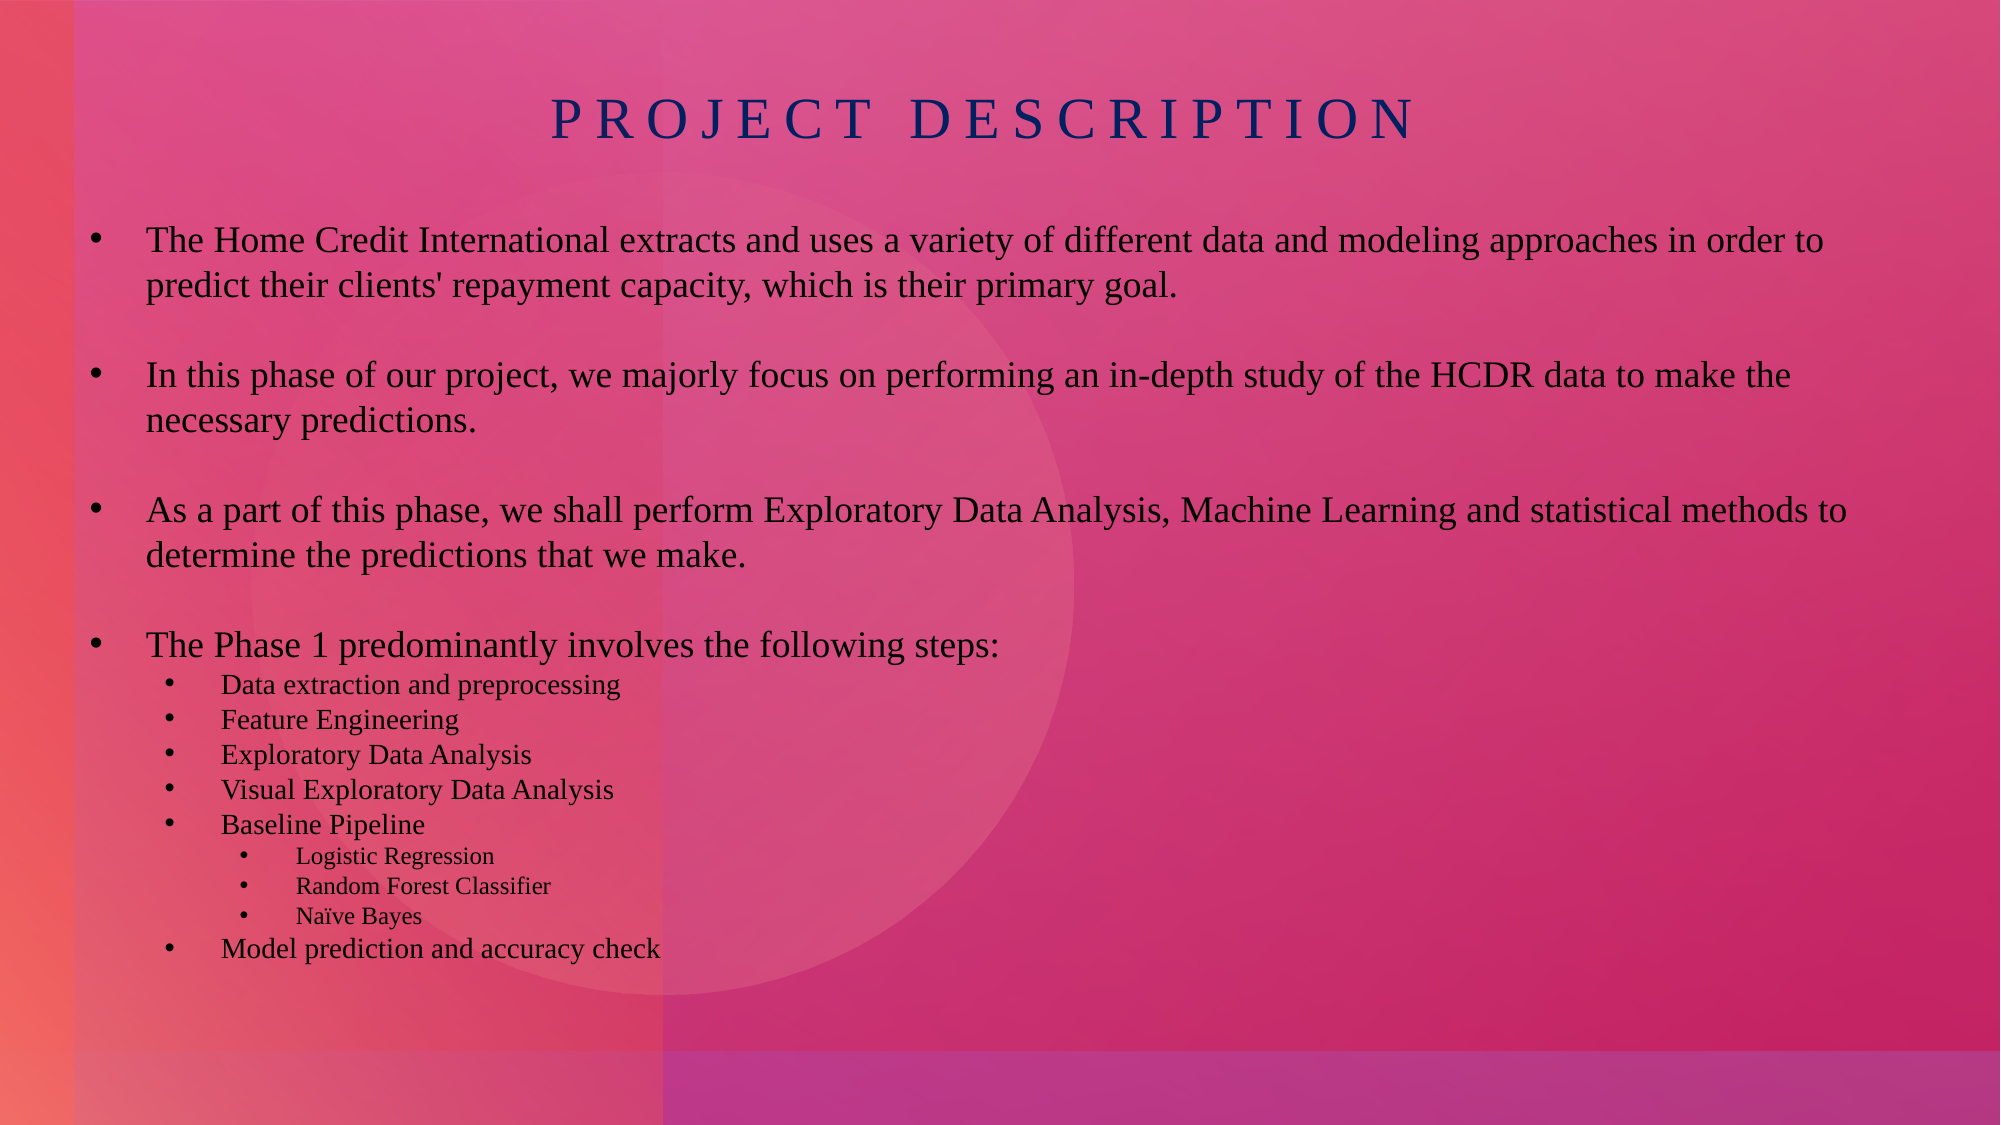

Project description

The Home Credit International extracts and uses a variety of different data and modeling approaches in order to predict their clients' repayment capacity, which is their primary goal.

In this phase of our project, we majorly focus on performing an in-depth study of the HCDR data to make the necessary predictions.

As a part of this phase, we shall perform Exploratory Data Analysis, Machine Learning and statistical methods to determine the predictions that we make.

The Phase 1 predominantly involves the following steps:
Data extraction and preprocessing
Feature Engineering
Exploratory Data Analysis
Visual Exploratory Data Analysis
Baseline Pipeline
Logistic Regression
Random Forest Classifier
Naïve Bayes
Model prediction and accuracy check